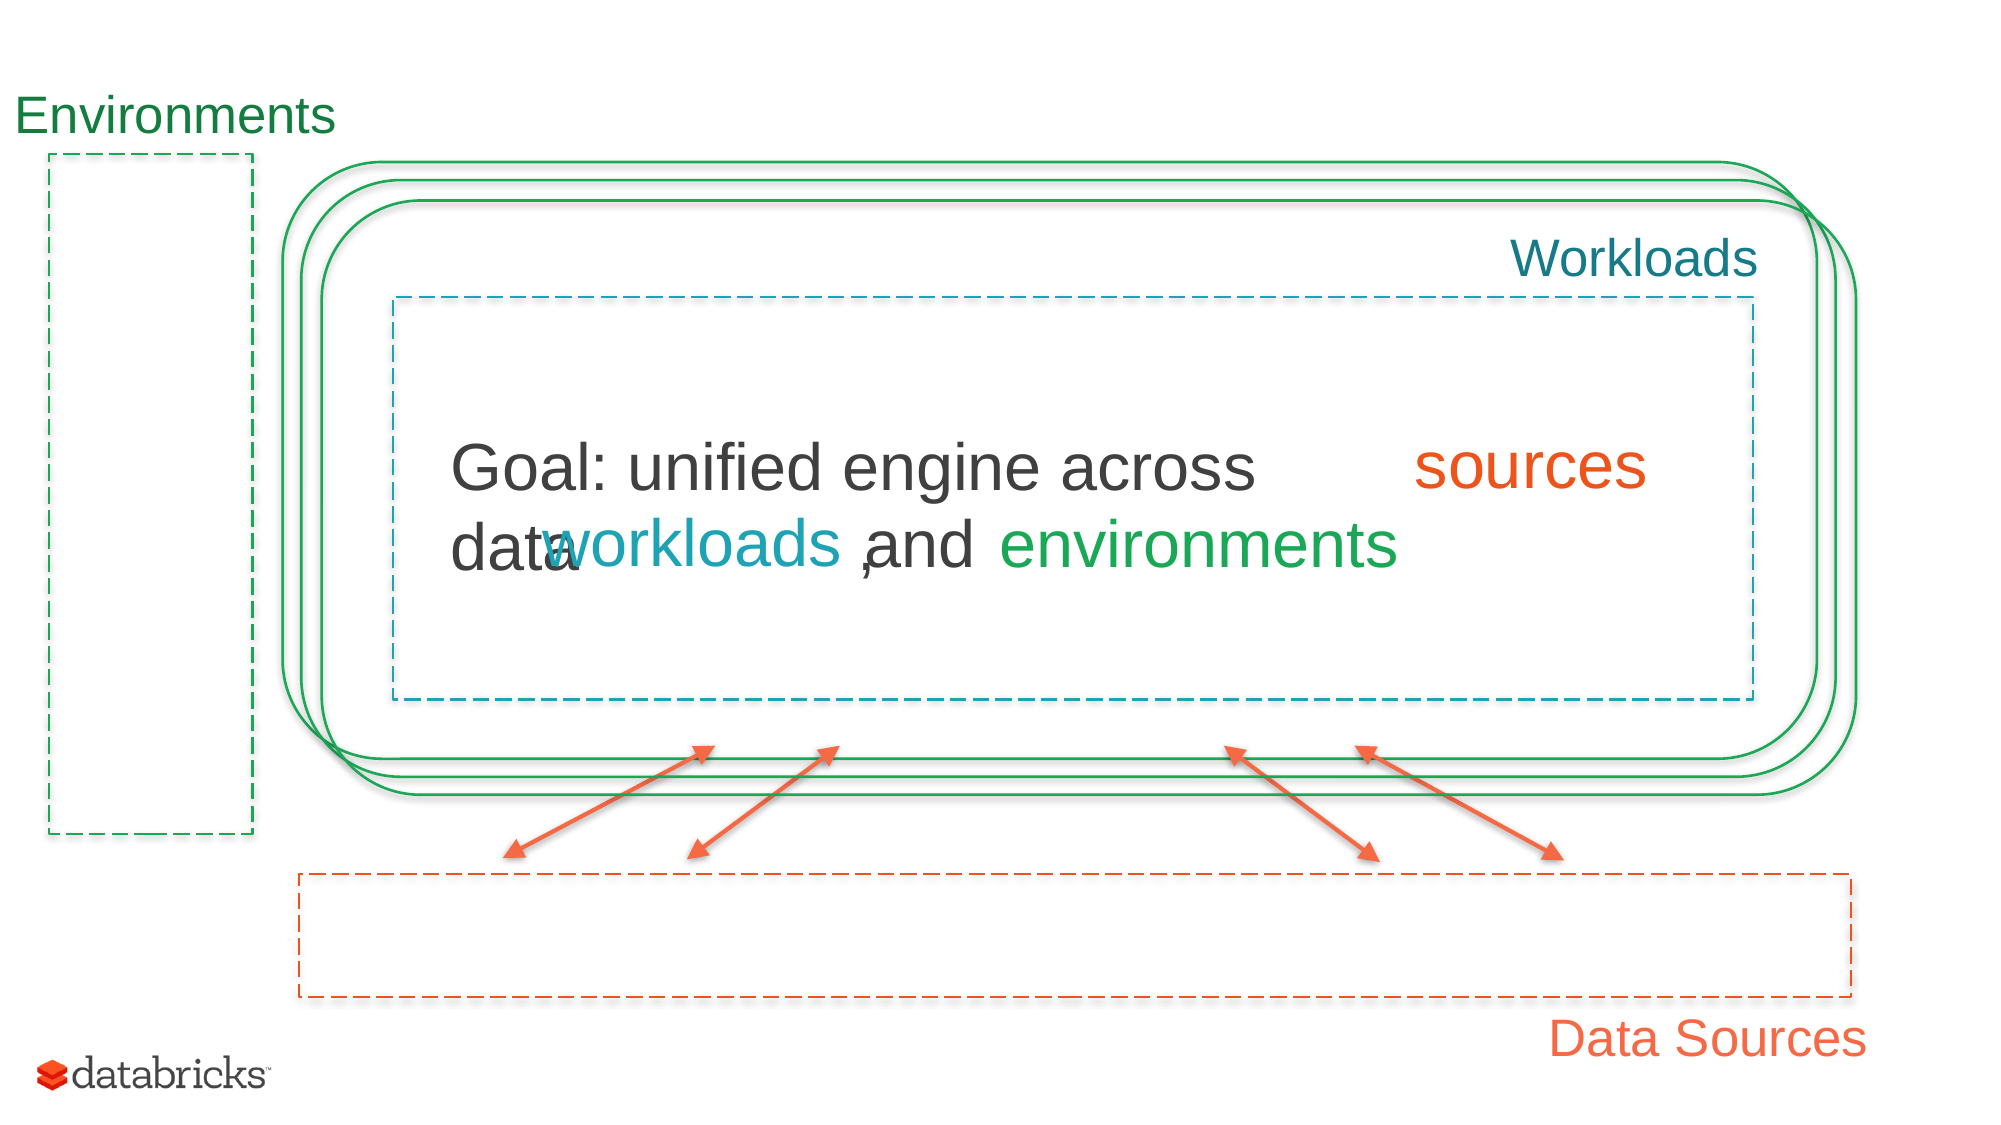

Environments

Workloads
# Goal: unified engine across data               ,
sources
workloads
and
environments

Data Sources